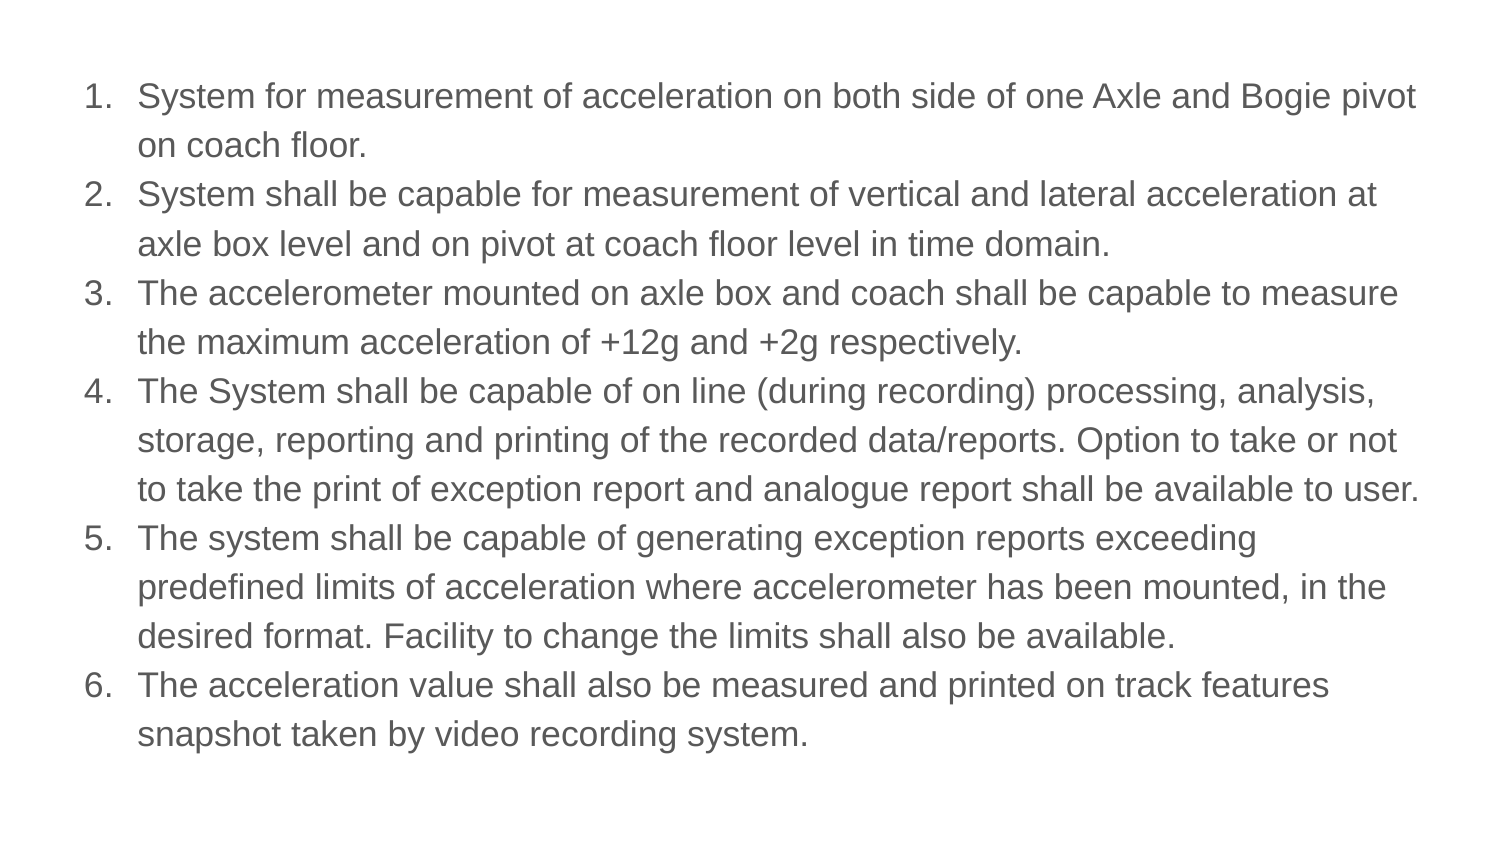

System for measurement of acceleration on both side of one Axle and Bogie pivot on coach floor.
System shall be capable for measurement of vertical and lateral acceleration at axle box level and on pivot at coach floor level in time domain.
The accelerometer mounted on axle box and coach shall be capable to measure the maximum acceleration of +12g and +2g respectively.
The System shall be capable of on line (during recording) processing, analysis, storage, reporting and printing of the recorded data/reports. Option to take or not to take the print of exception report and analogue report shall be available to user.
The system shall be capable of generating exception reports exceeding predefined limits of acceleration where accelerometer has been mounted, in the desired format. Facility to change the limits shall also be available.
The acceleration value shall also be measured and printed on track features snapshot taken by video recording system.